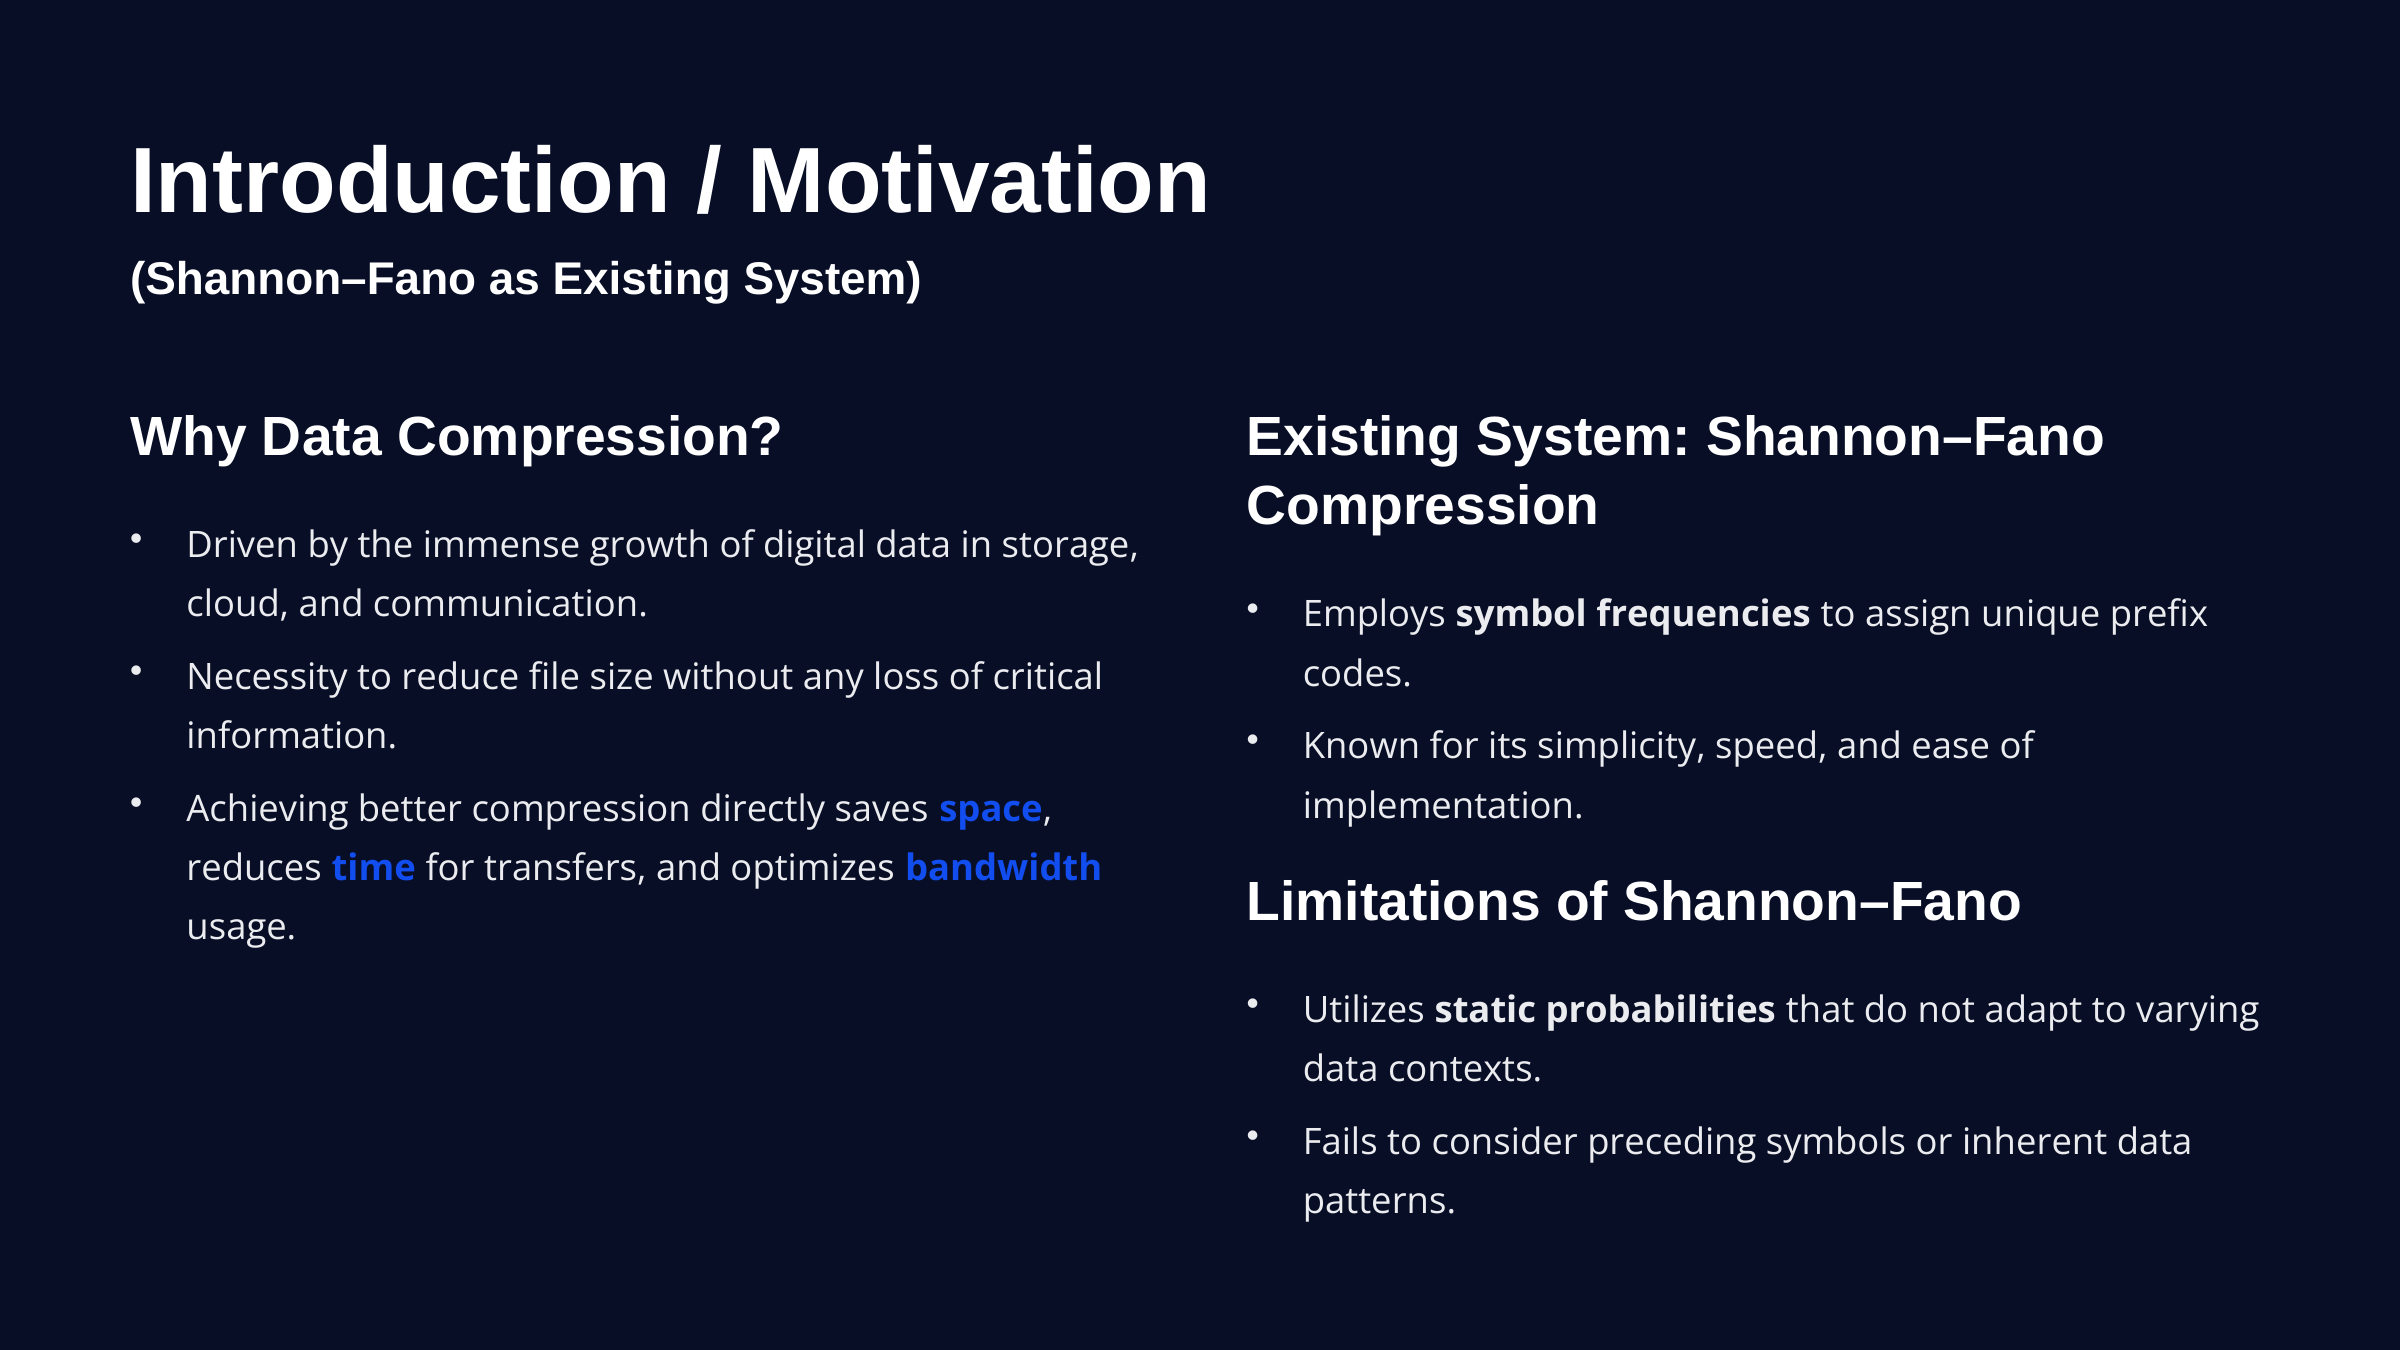

Introduction / Motivation
(Shannon–Fano as Existing System)
Why Data Compression?
Existing System: Shannon–Fano Compression
Driven by the immense growth of digital data in storage, cloud, and communication.
Employs symbol frequencies to assign unique prefix codes.
Necessity to reduce file size without any loss of critical information.
Known for its simplicity, speed, and ease of implementation.
Achieving better compression directly saves space, reduces time for transfers, and optimizes bandwidth usage.
Limitations of Shannon–Fano
Utilizes static probabilities that do not adapt to varying data contexts.
Fails to consider preceding symbols or inherent data patterns.